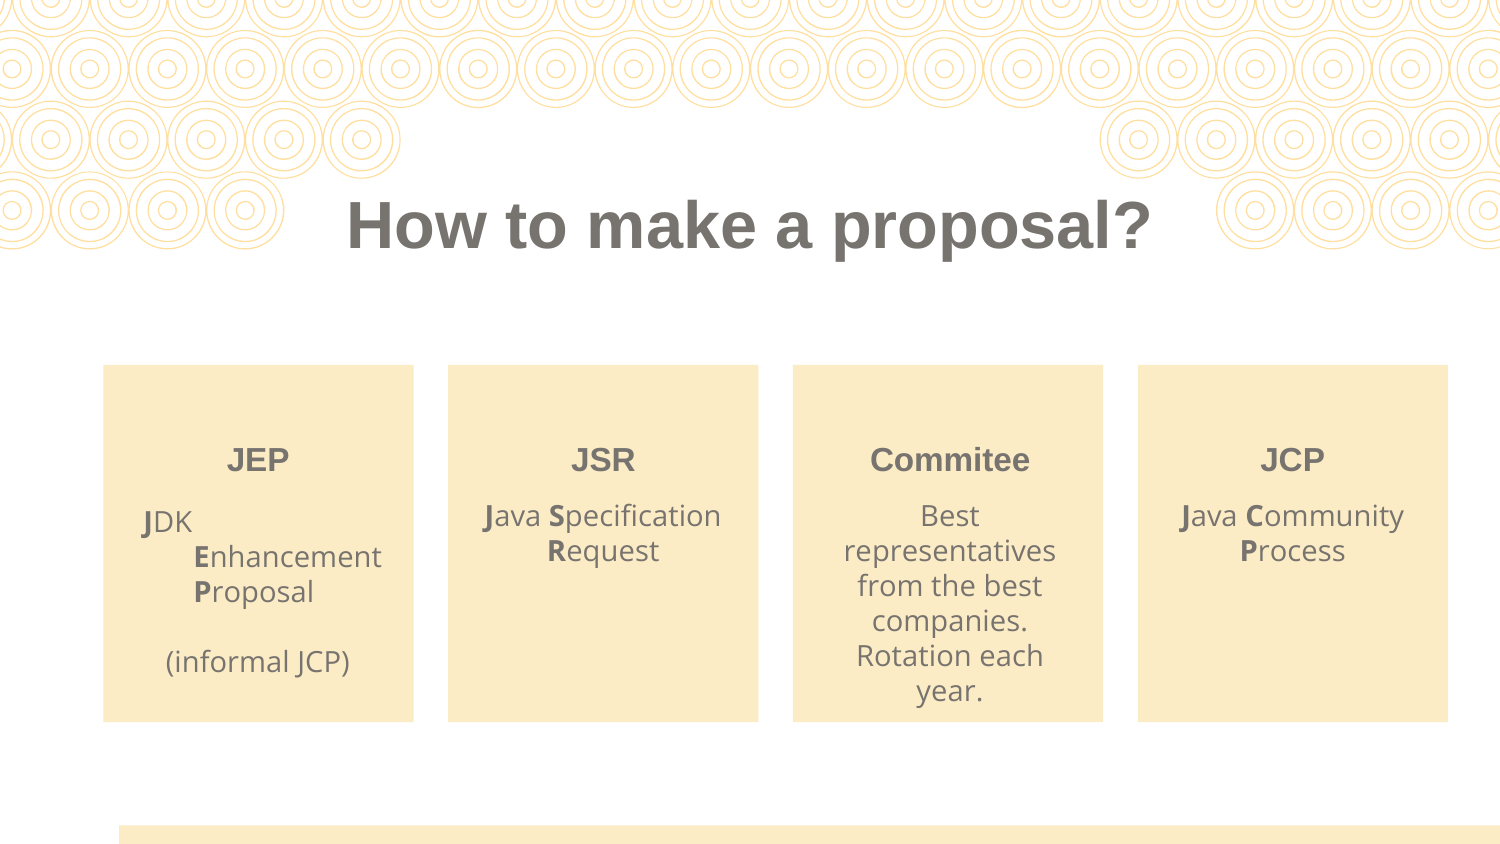

# How to make a proposal?

JEP
JSR
Commitee
JCP
Java Specification Request
Best representatives from the best companies. Rotation each year.
Java Community Process
JDK Enhancement Proposal

   (informal JCP)